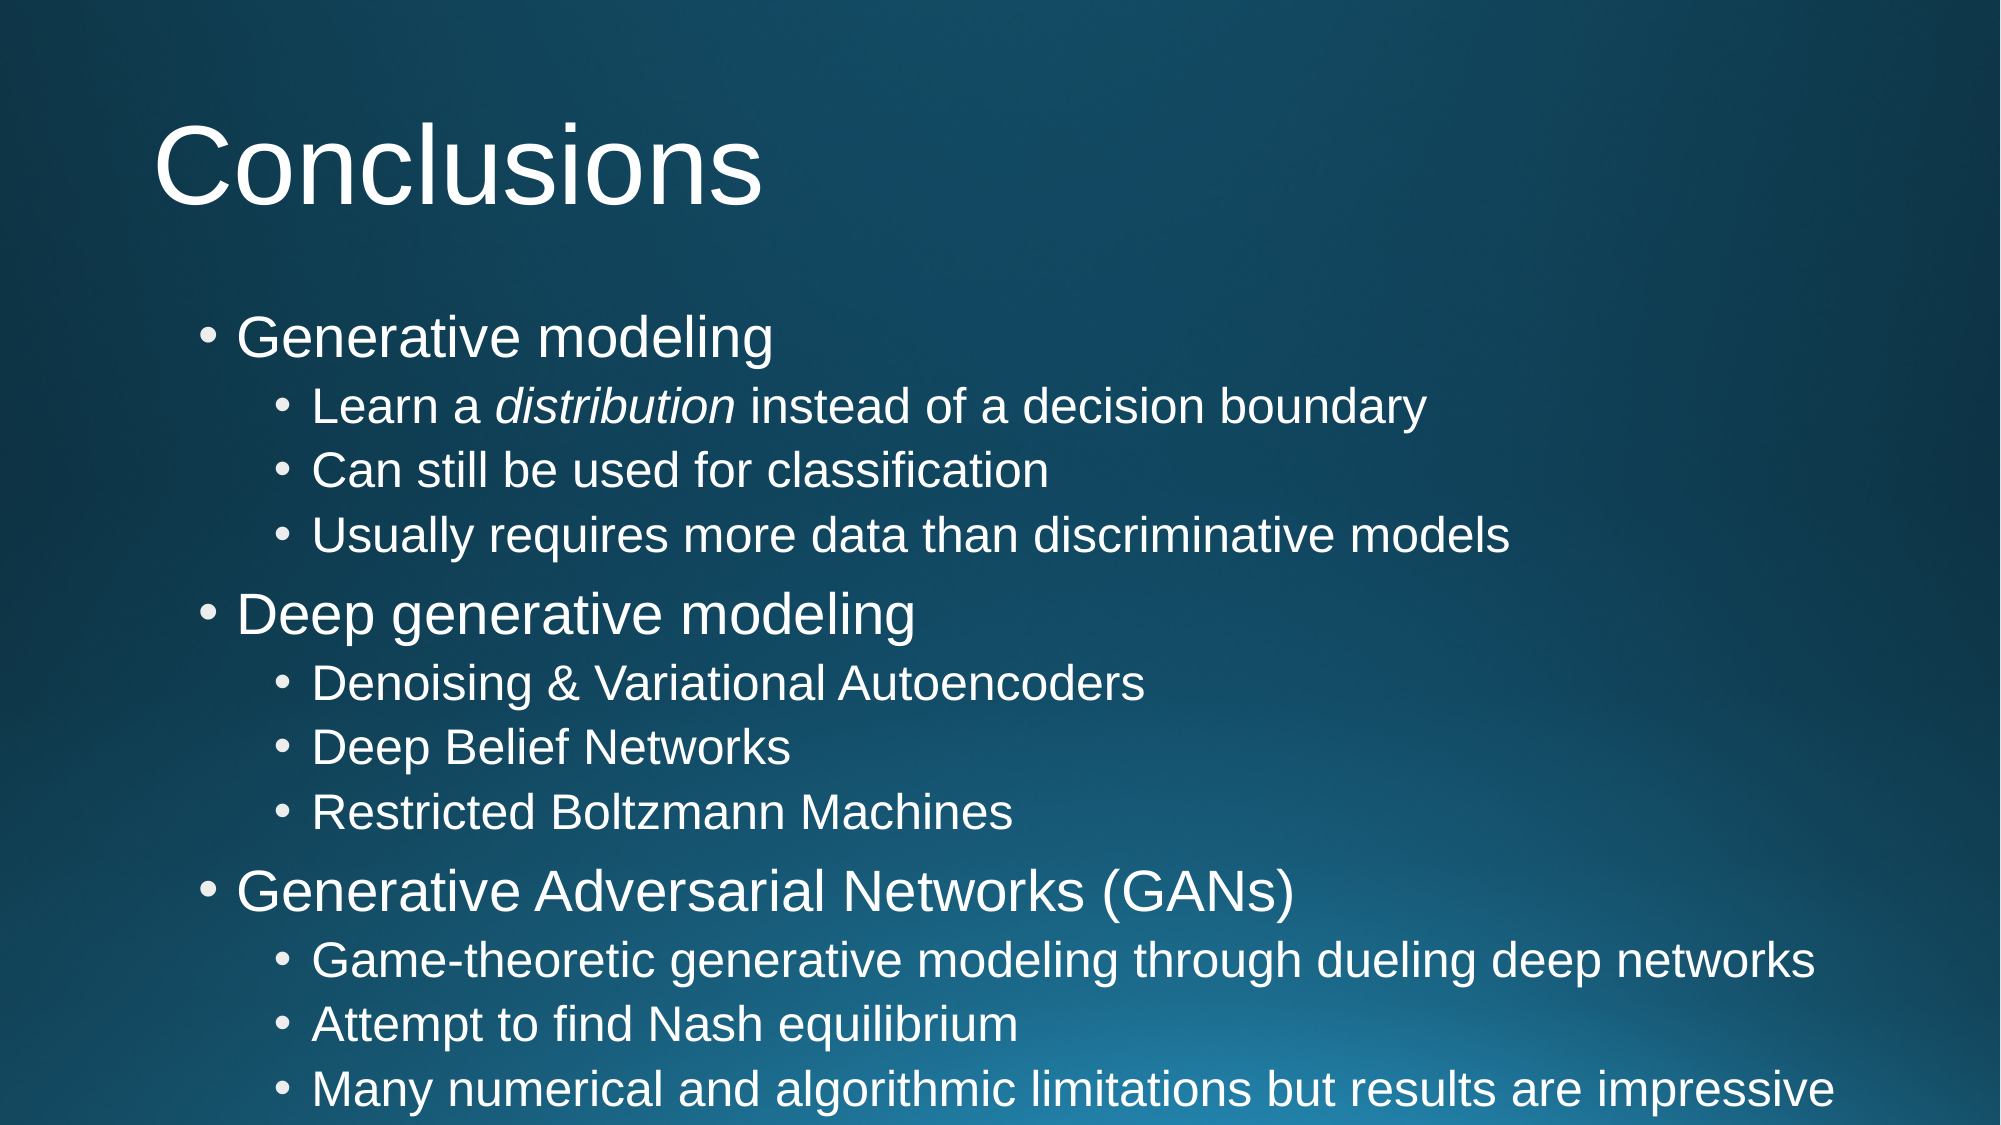

# Conclusions
Generative modeling
Learn a distribution instead of a decision boundary
Can still be used for classification
Usually requires more data than discriminative models
Deep generative modeling
Denoising & Variational Autoencoders
Deep Belief Networks
Restricted Boltzmann Machines
Generative Adversarial Networks (GANs)
Game-theoretic generative modeling through dueling deep networks
Attempt to find Nash equilibrium
Many numerical and algorithmic limitations but results are impressive